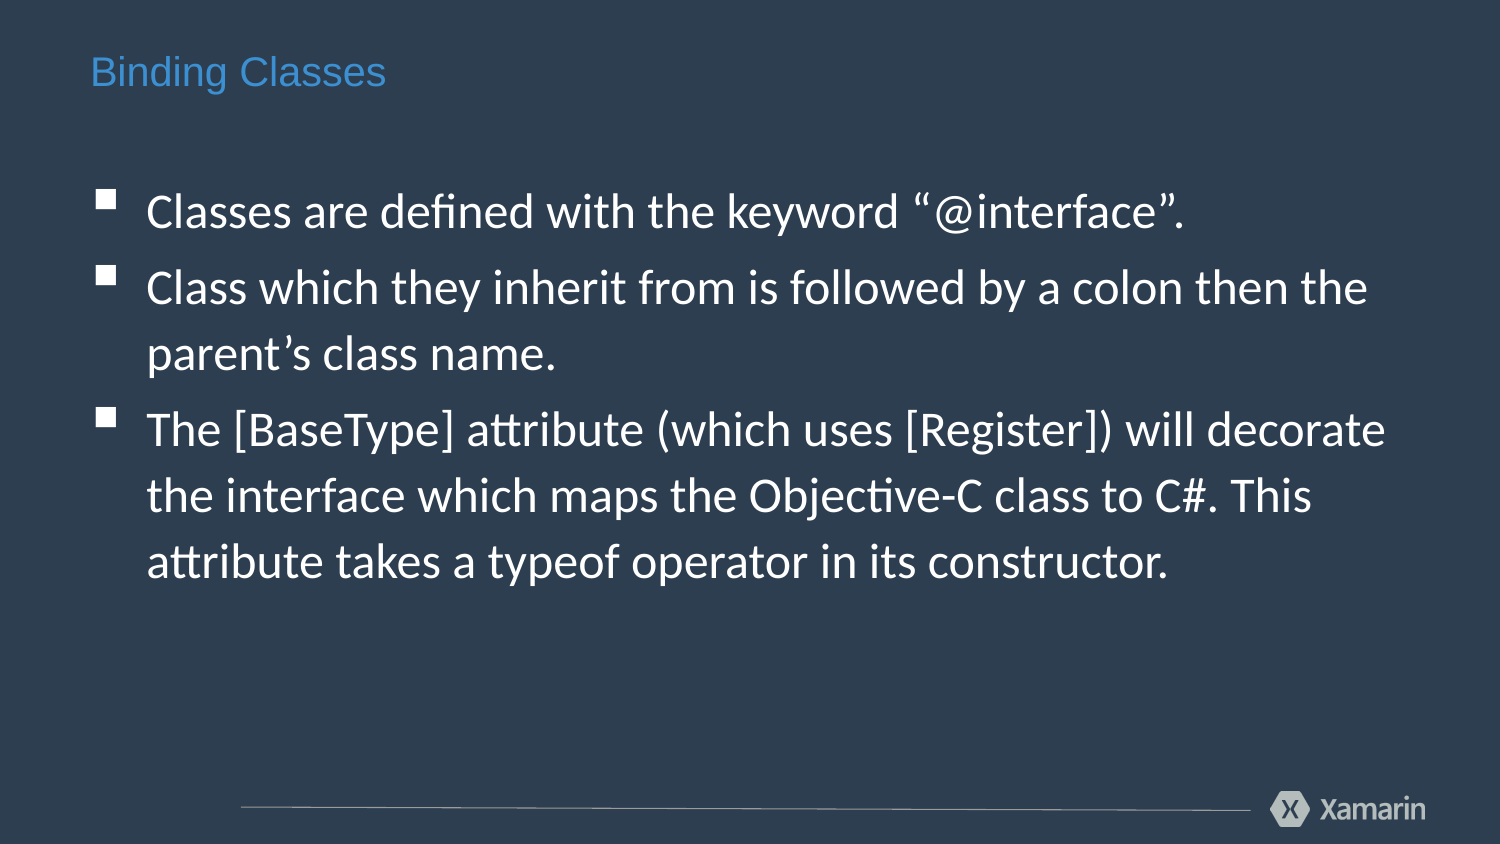

# Binding Classes
Classes are defined with the keyword “@interface”.
Class which they inherit from is followed by a colon then the parent’s class name.
The [BaseType] attribute (which uses [Register]) will decorate the interface which maps the Objective-C class to C#. This attribute takes a typeof operator in its constructor.